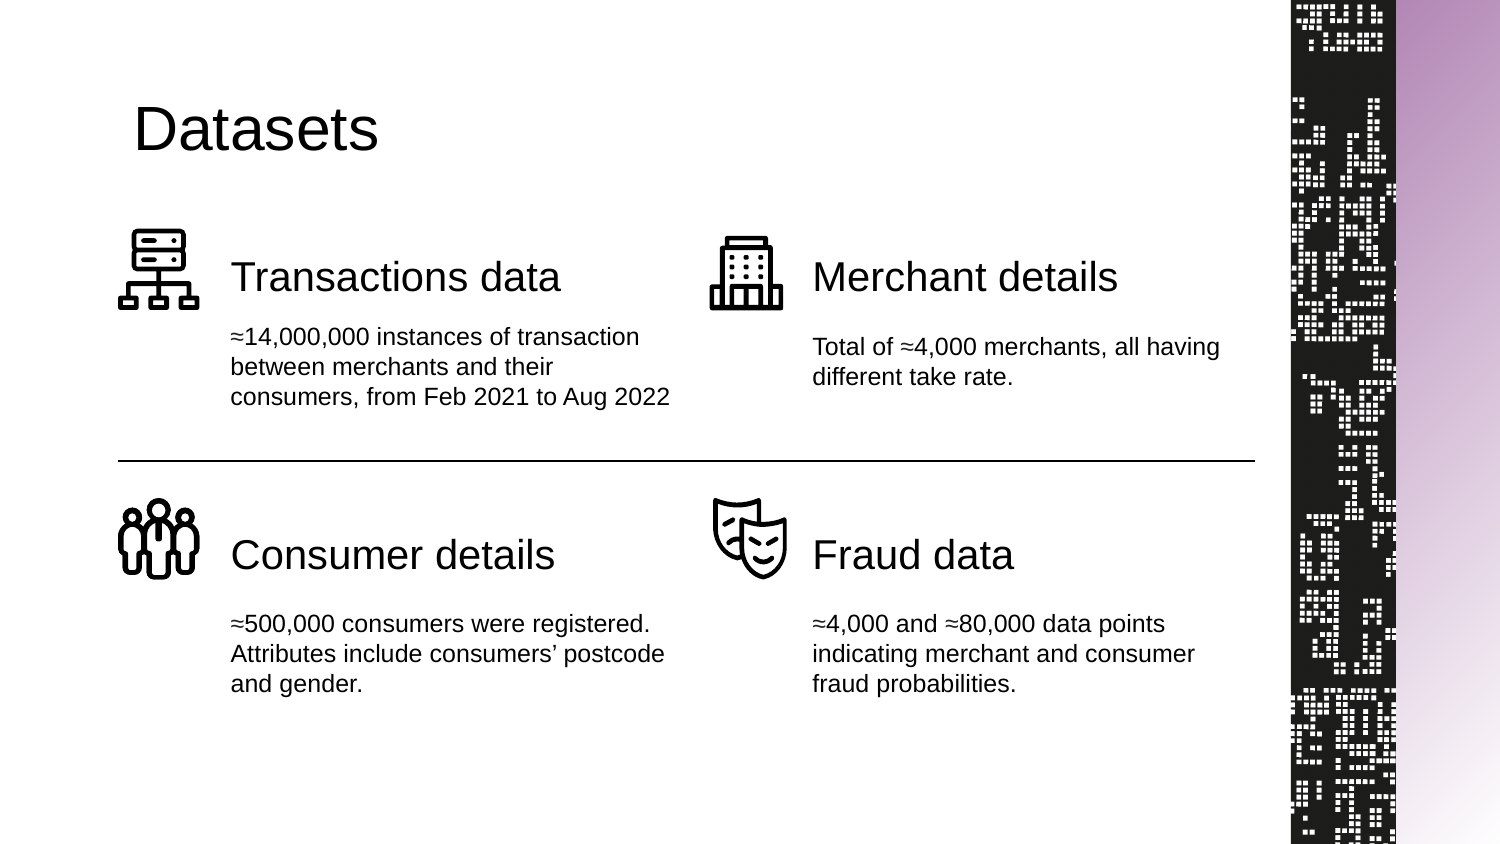

Datasets

Merchant details
# Transactions data
≈14,000,000 instances of transaction between merchants and their consumers, from Feb 2021 to Aug 2022
Total of ≈4,000 merchants, all having different take rate.

Consumer details
Fraud data
≈500,000 consumers were registered. Attributes include consumers’ postcode and gender.
≈4,000 and ≈80,000 data points indicating merchant and consumer fraud probabilities.